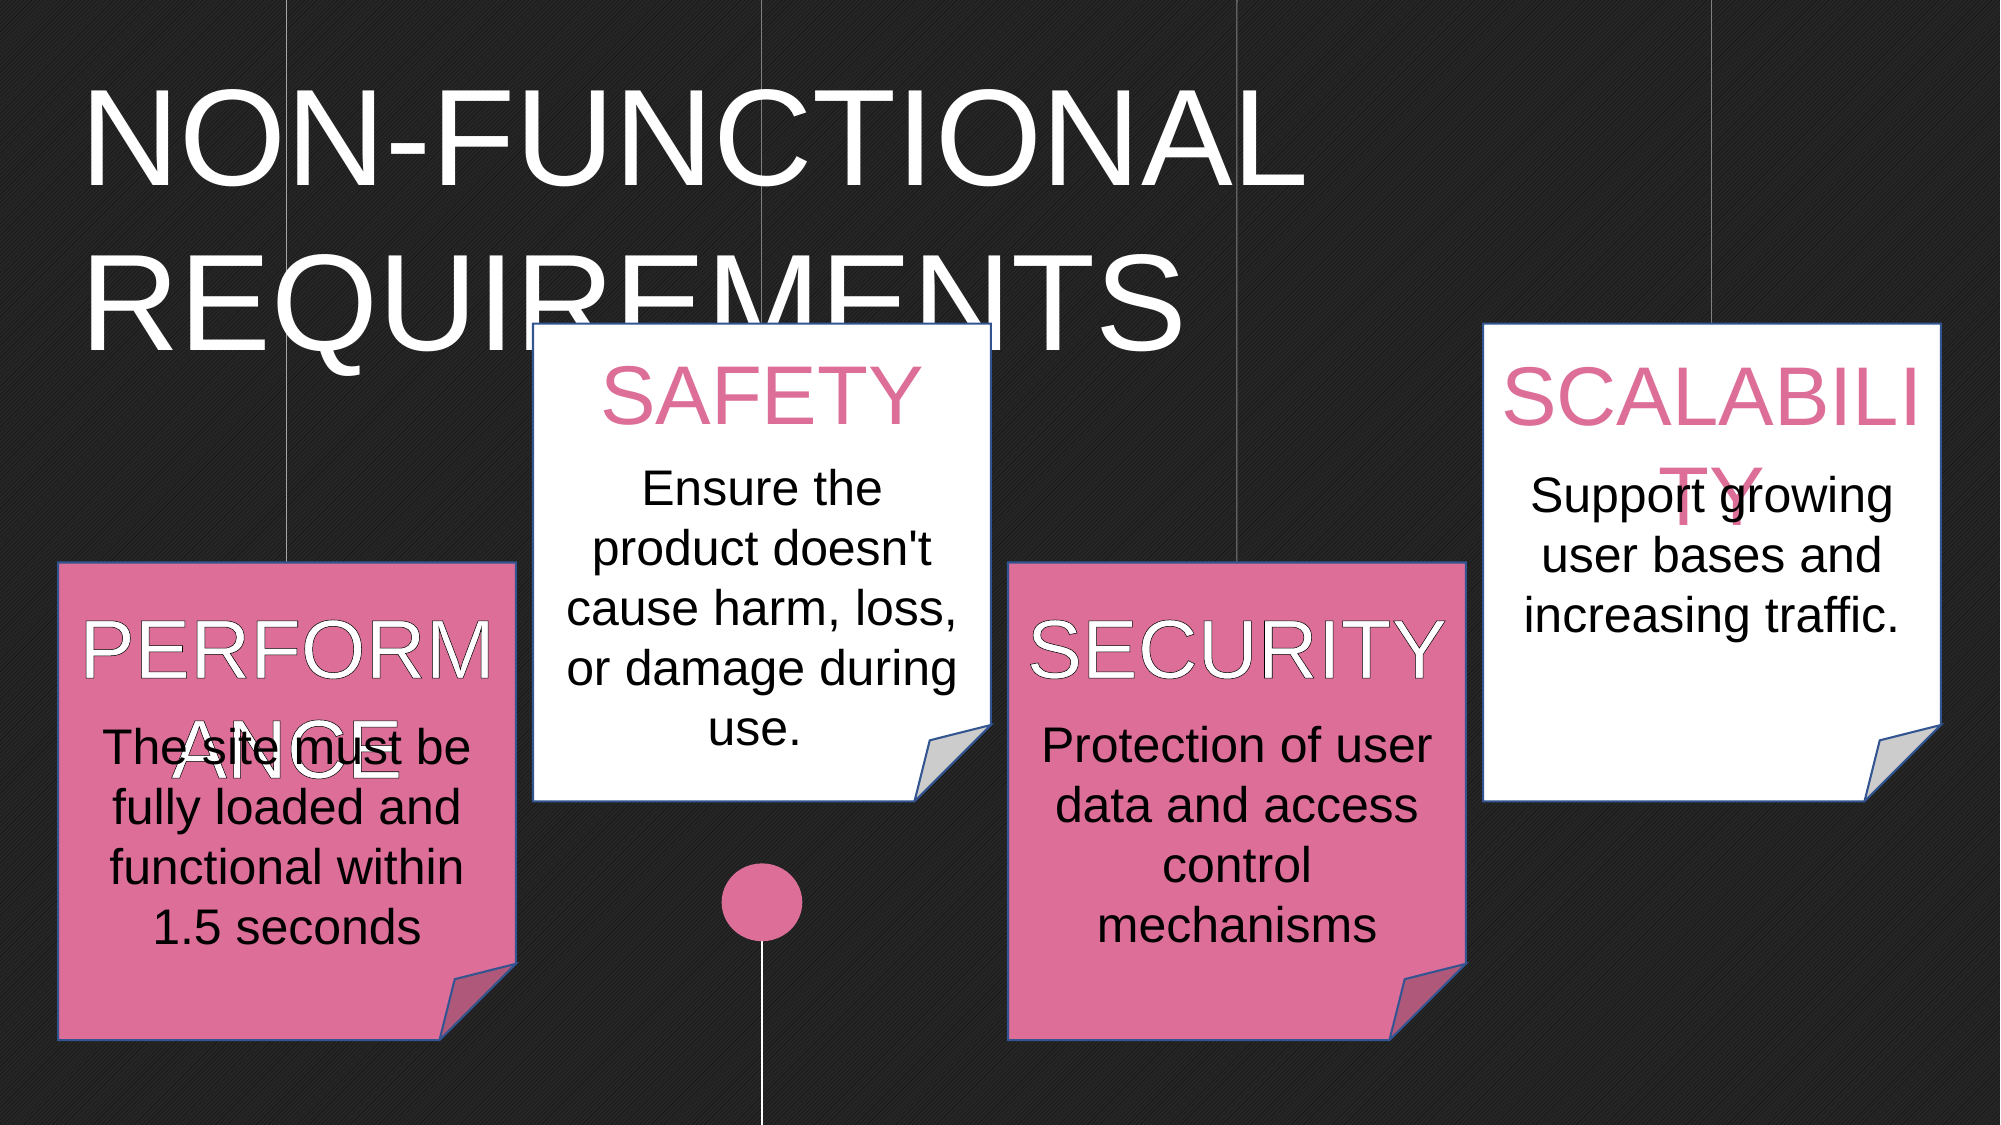

NON-FUNCTIONAL REQUIREMENTS

SAFETY
SCALABILITY
Ensure the product doesn't cause harm, loss, or damage during use.
Support growing user bases and increasing traffic.

PERFORMANCE
SECURITY
Protection of user data and access control mechanisms

The site must be fully loaded and functional within 1.5 seconds